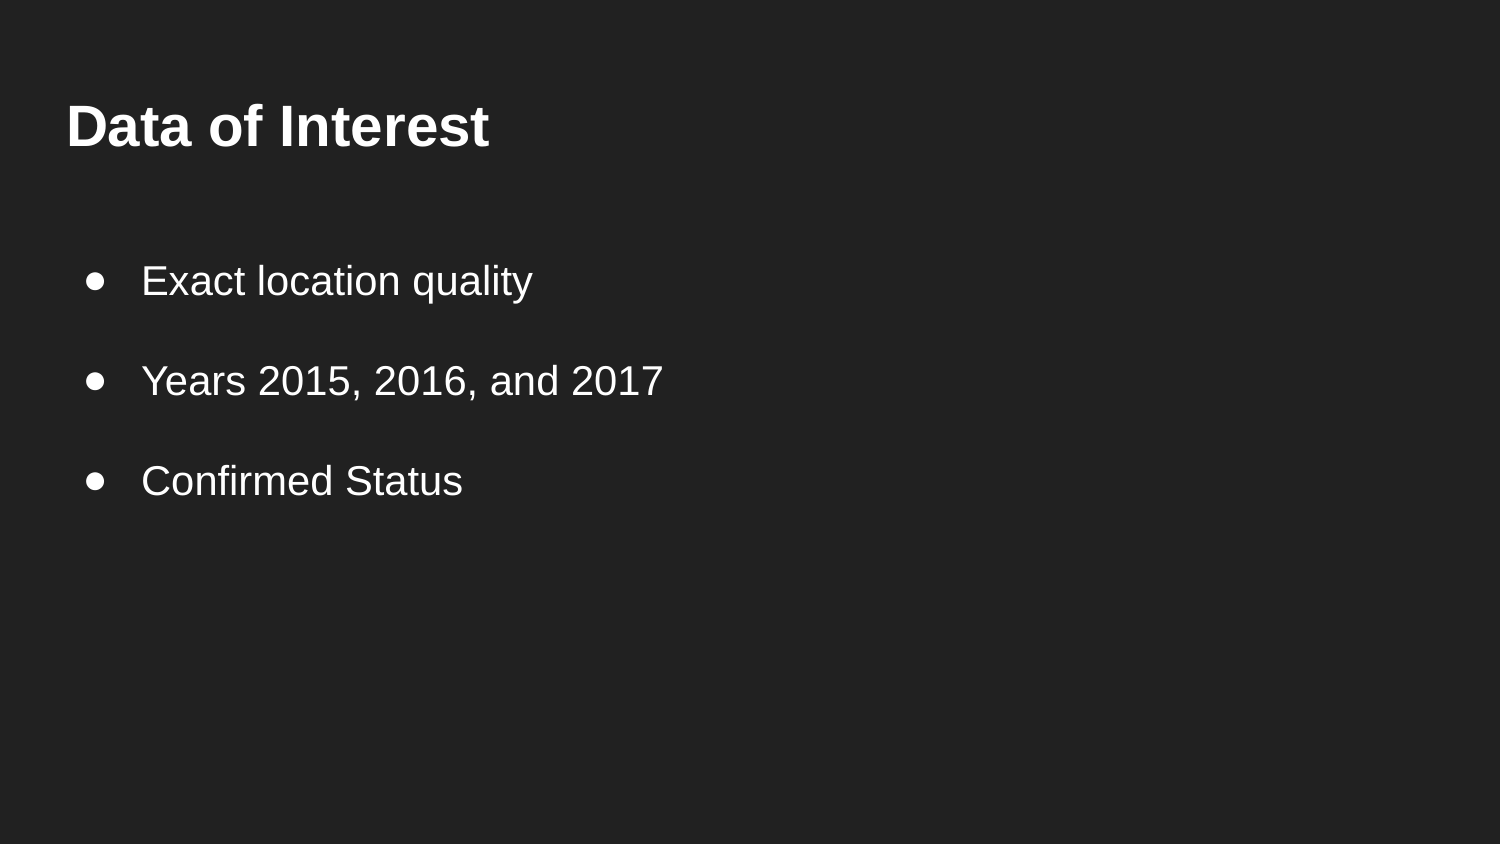

# Data of Interest
Exact location quality
Years 2015, 2016, and 2017
Confirmed Status